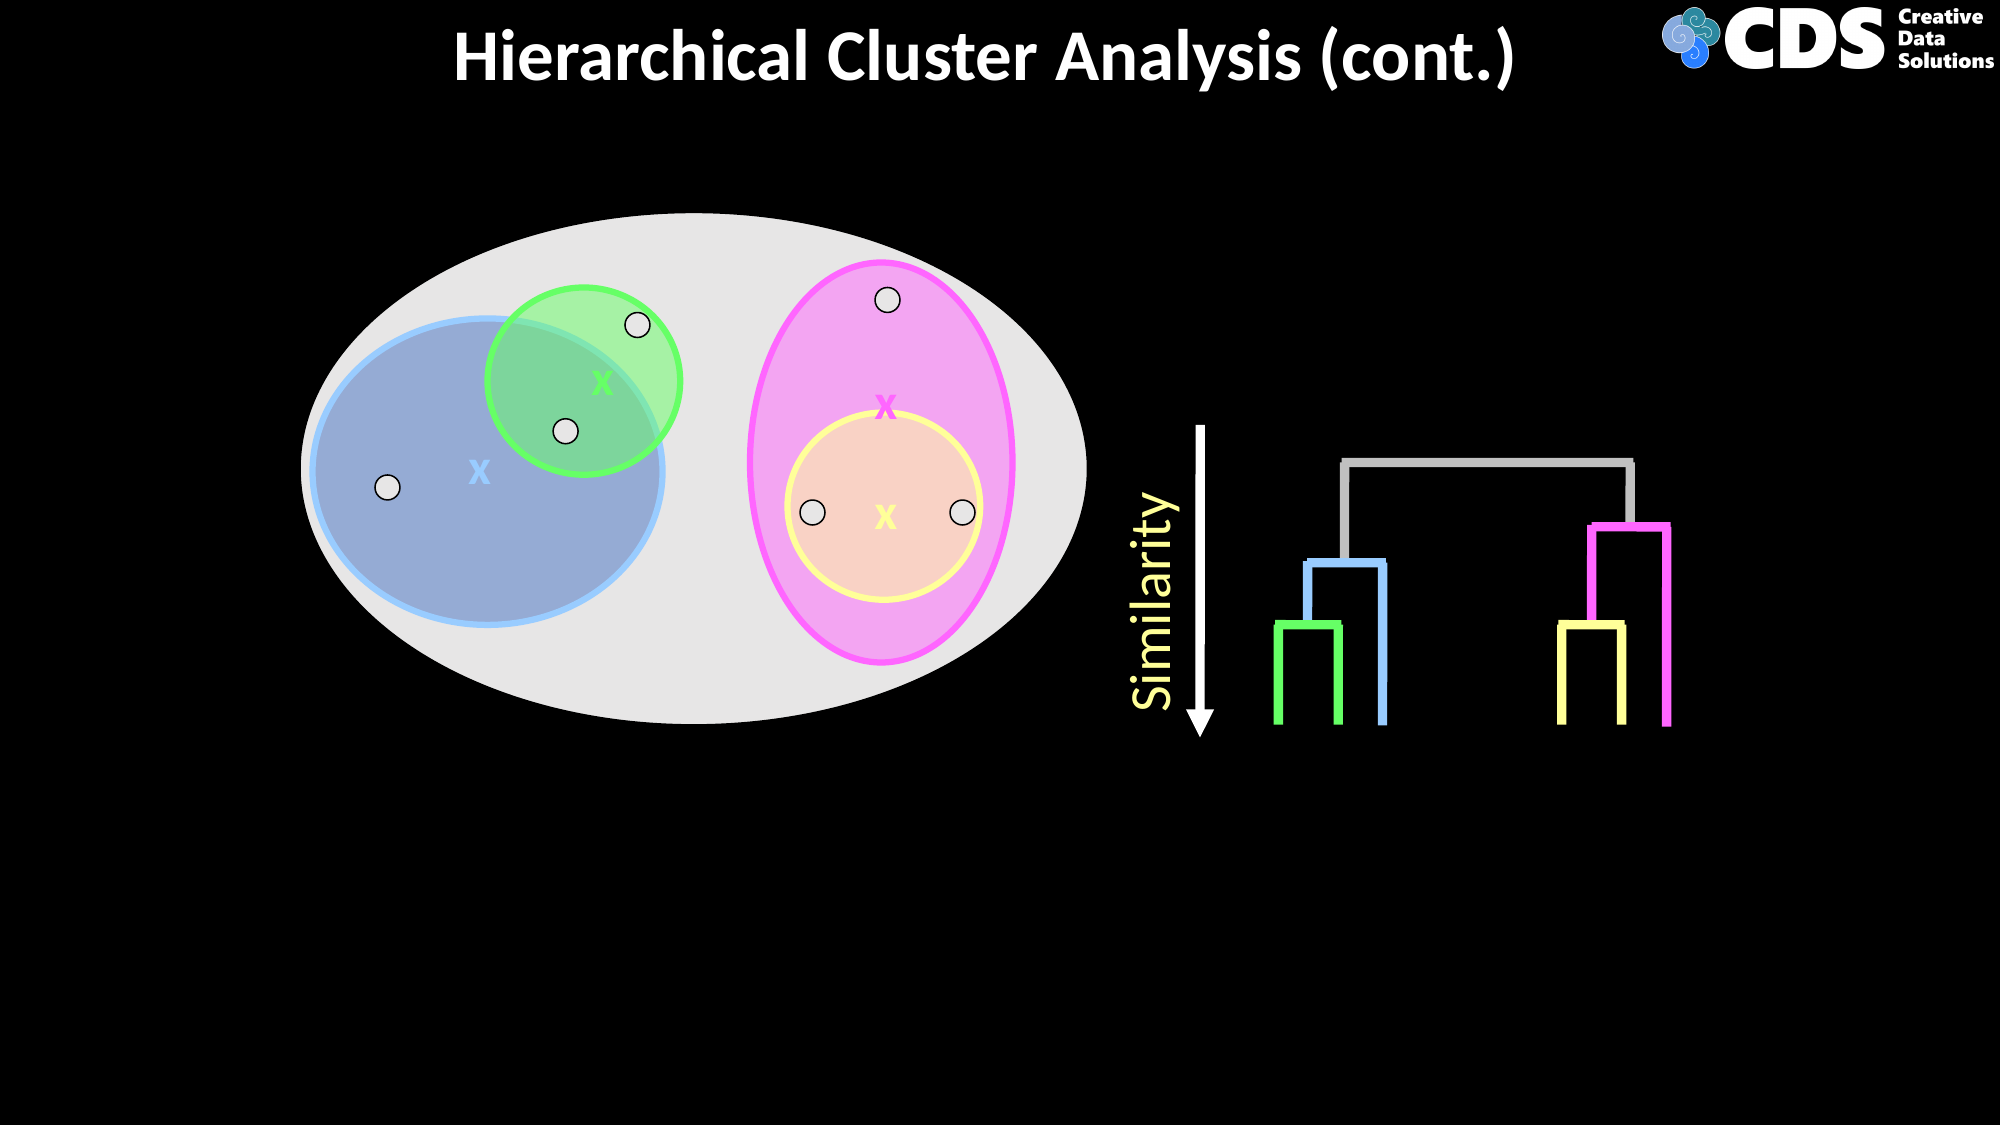

Hierarchical Cluster Analysis (cont.)

Similarity

x
x

x
x